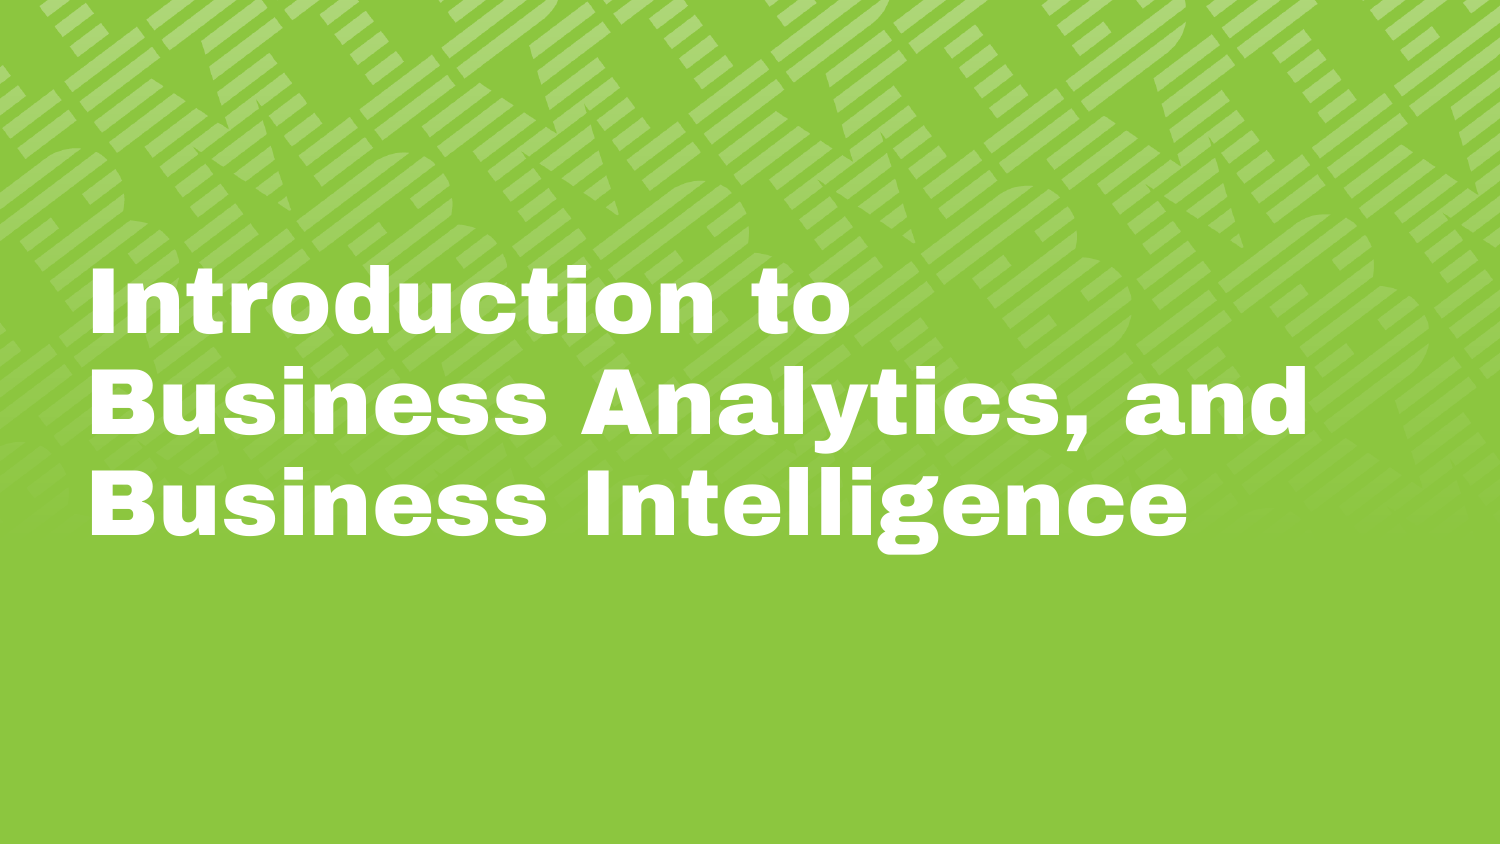

# Introduction to Business Analytics, and Business Intelligence